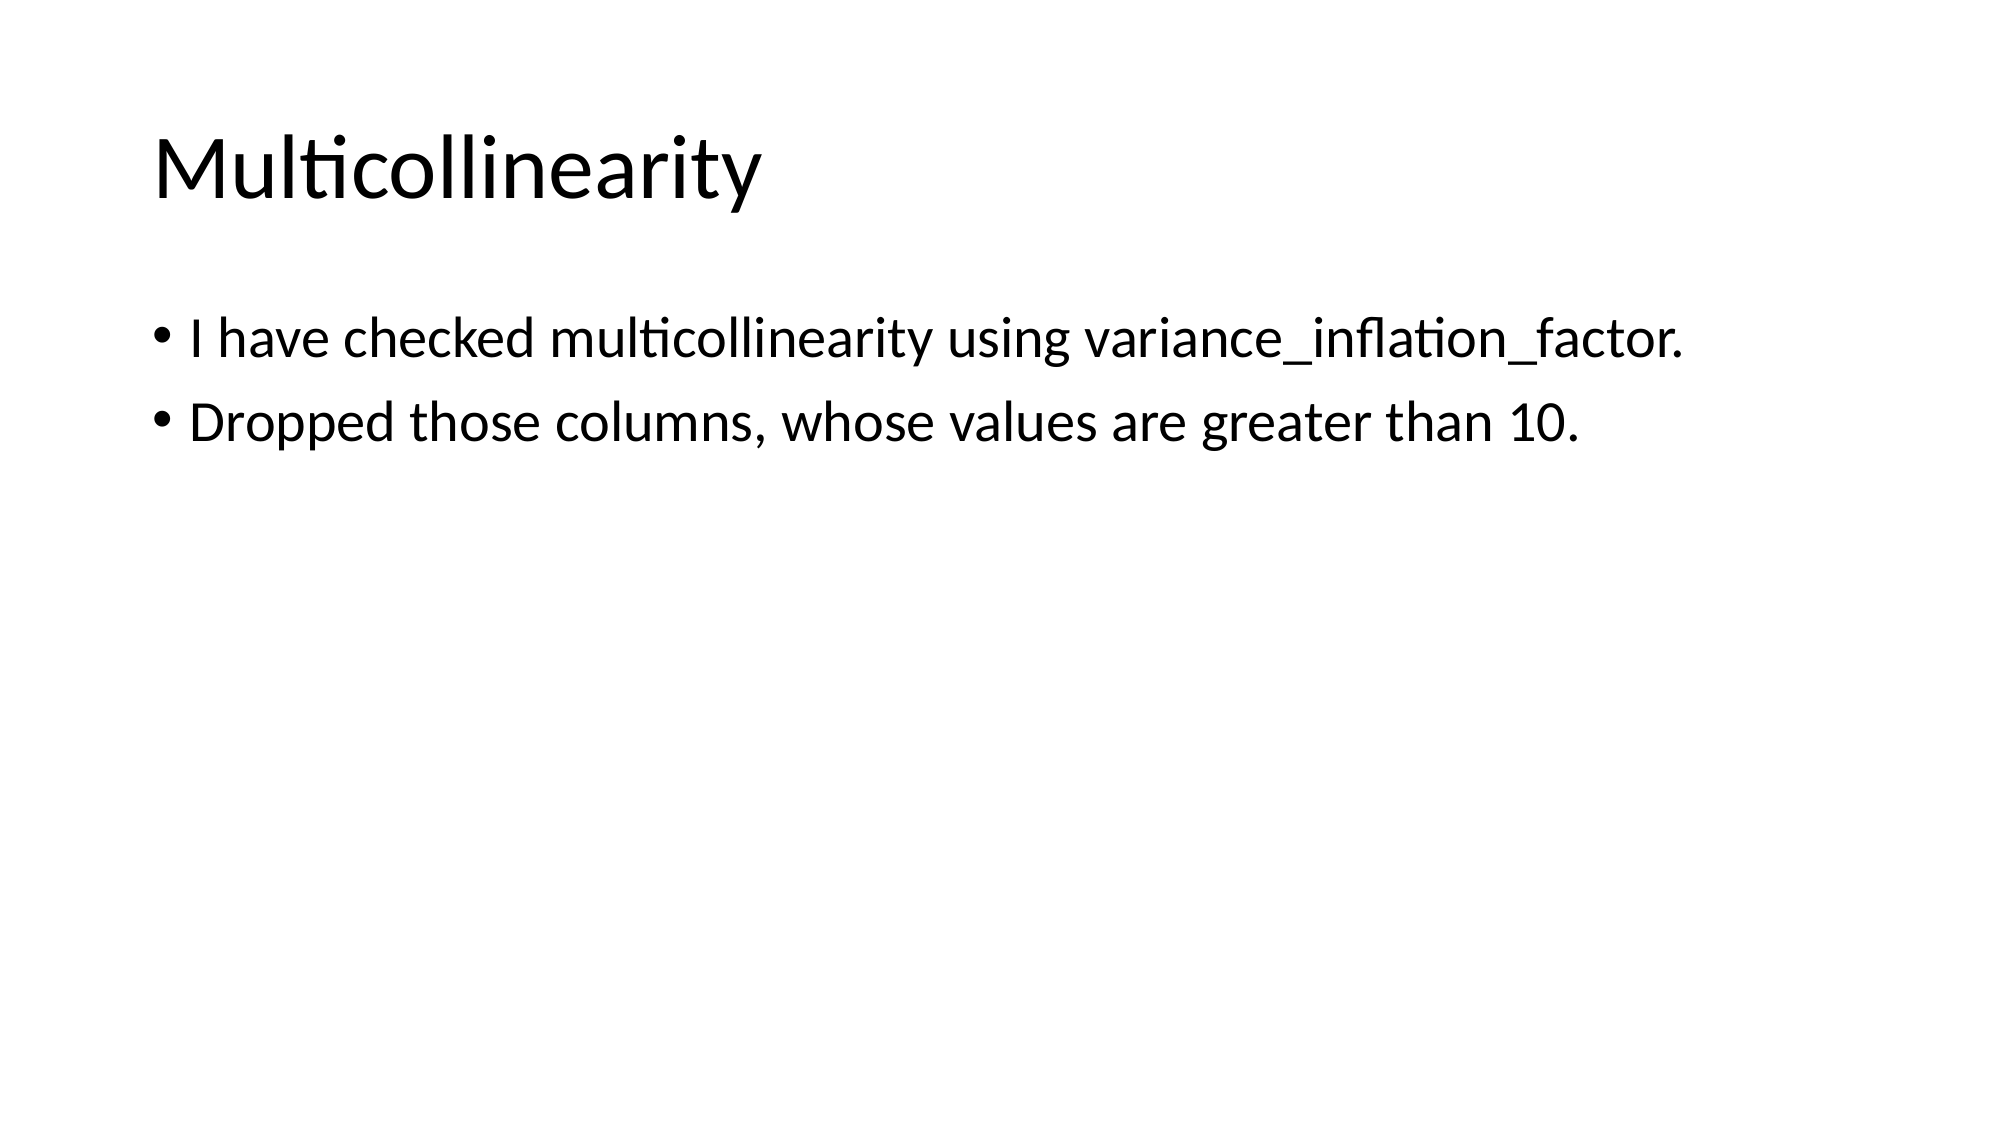

# Multicollinearity
I have checked multicollinearity using variance_inflation_factor.
Dropped those columns, whose values are greater than 10.